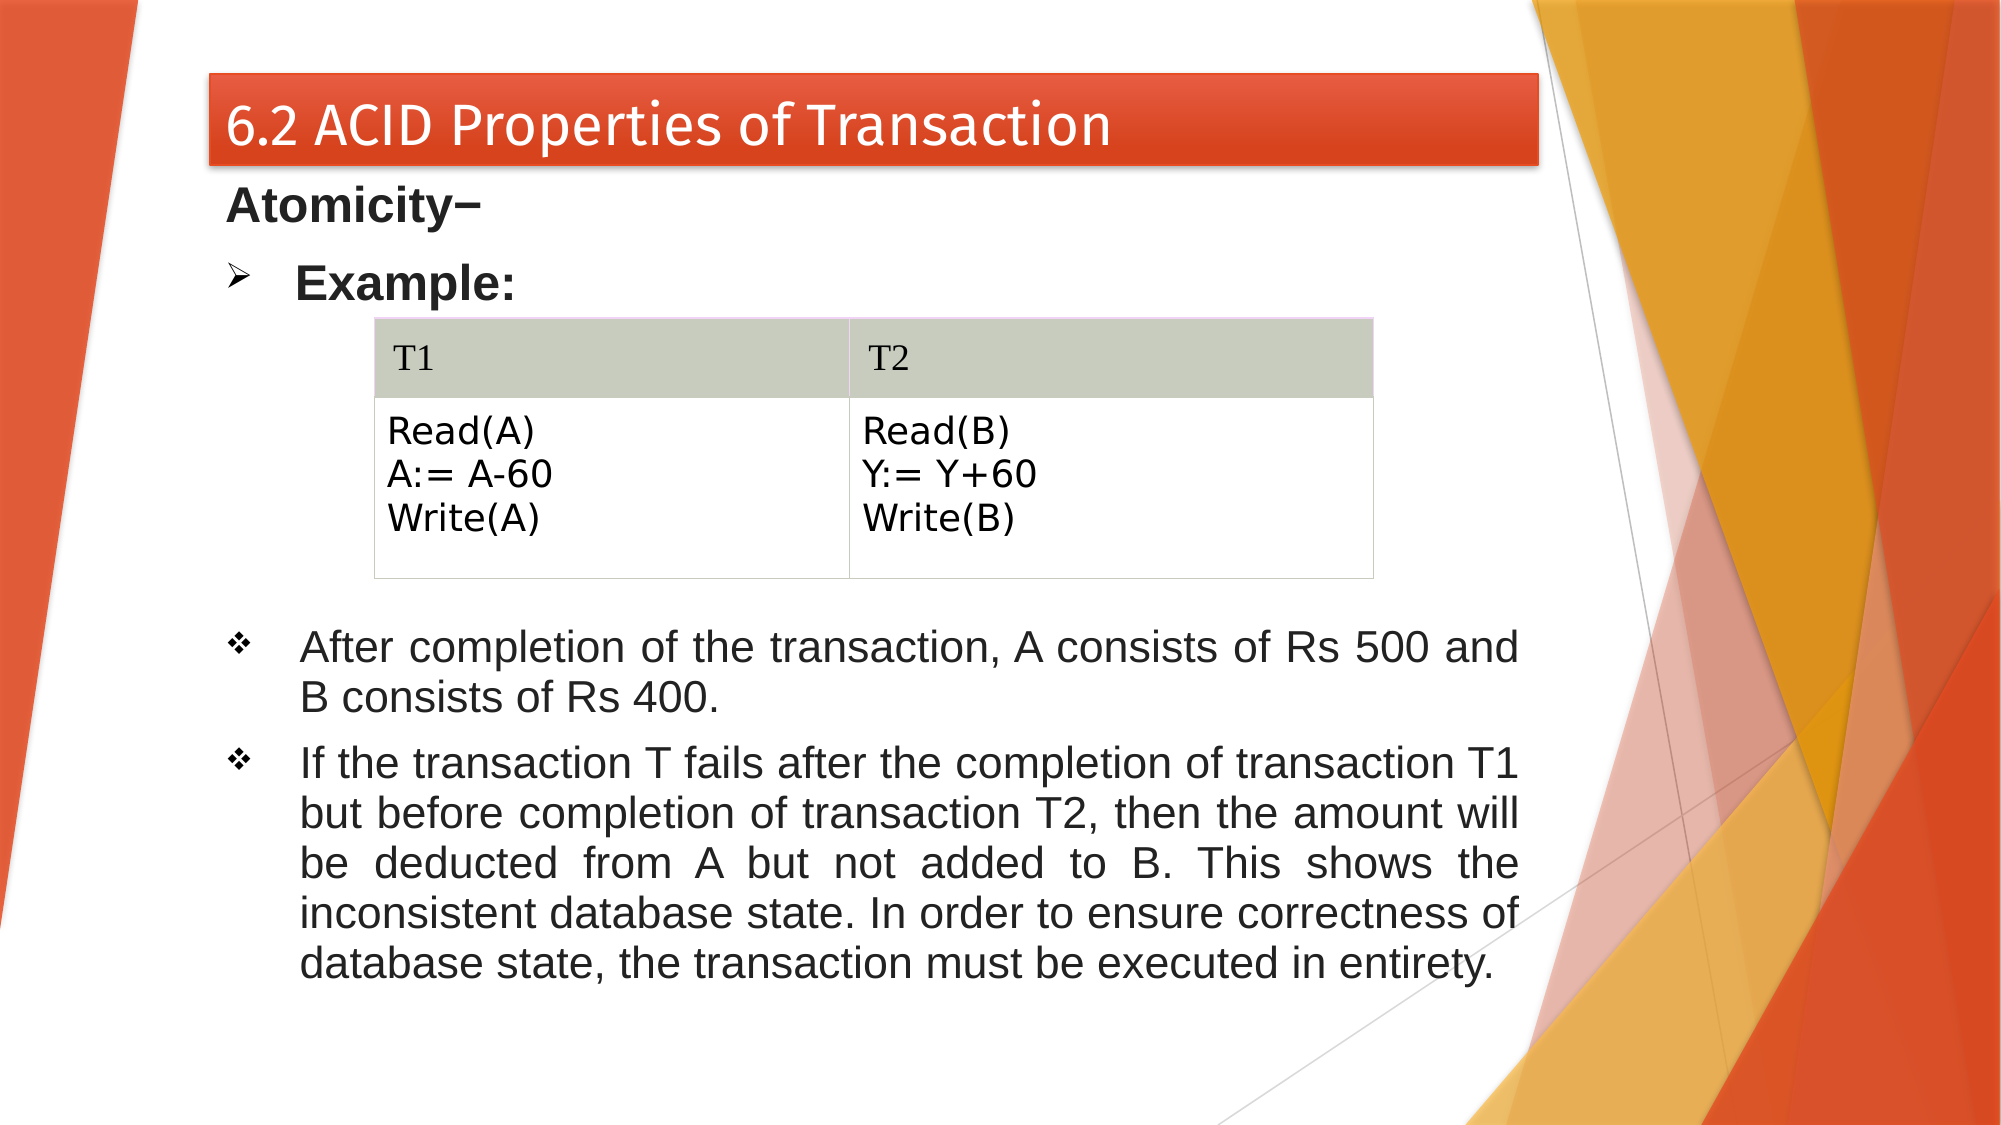

# 6.2 ACID Properties of Transaction
Atomicity−
Example:
| T1 | T2 |
| --- | --- |
| Read(A) A:= A-60 Write(A) | Read(B) Y:= Y+60 Write(B) |
After completion of the transaction, A consists of Rs 500 and B consists of Rs 400.
If the transaction T fails after the completion of transaction T1 but before completion of transaction T2, then the amount will be deducted from A but not added to B. This shows the inconsistent database state. In order to ensure correctness of database state, the transaction must be executed in entirety.